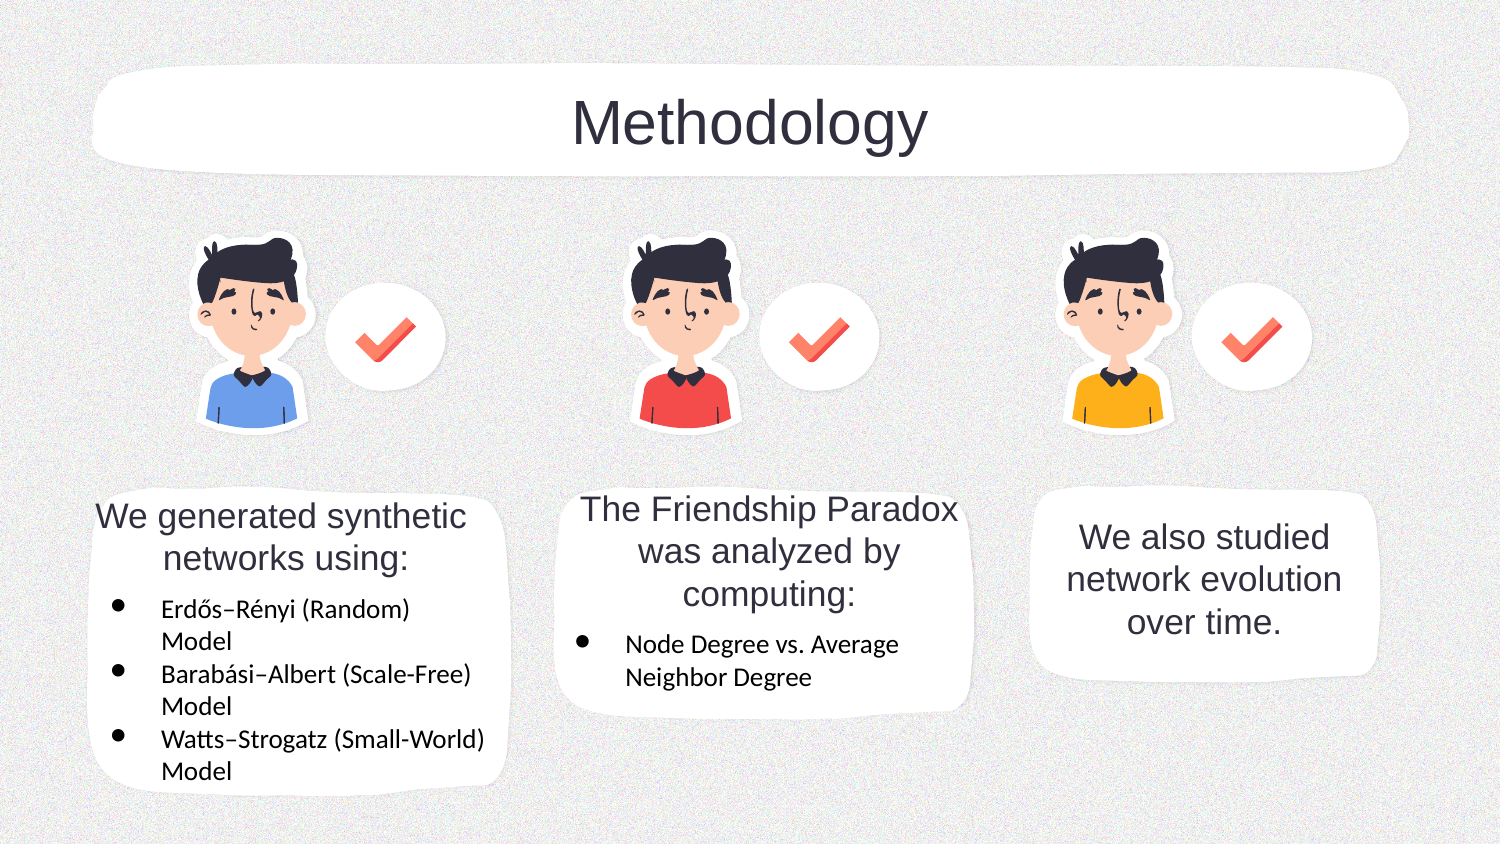

# Methodology

We also studied network evolution over time.

We generated synthetic
networks using:
Erdős–Rényi (Random) Model
Barabási–Albert (Scale-Free) Model
Watts–Strogatz (Small-World) Model

The Friendship Paradox was analyzed by computing:
Node Degree vs. Average Neighbor Degree